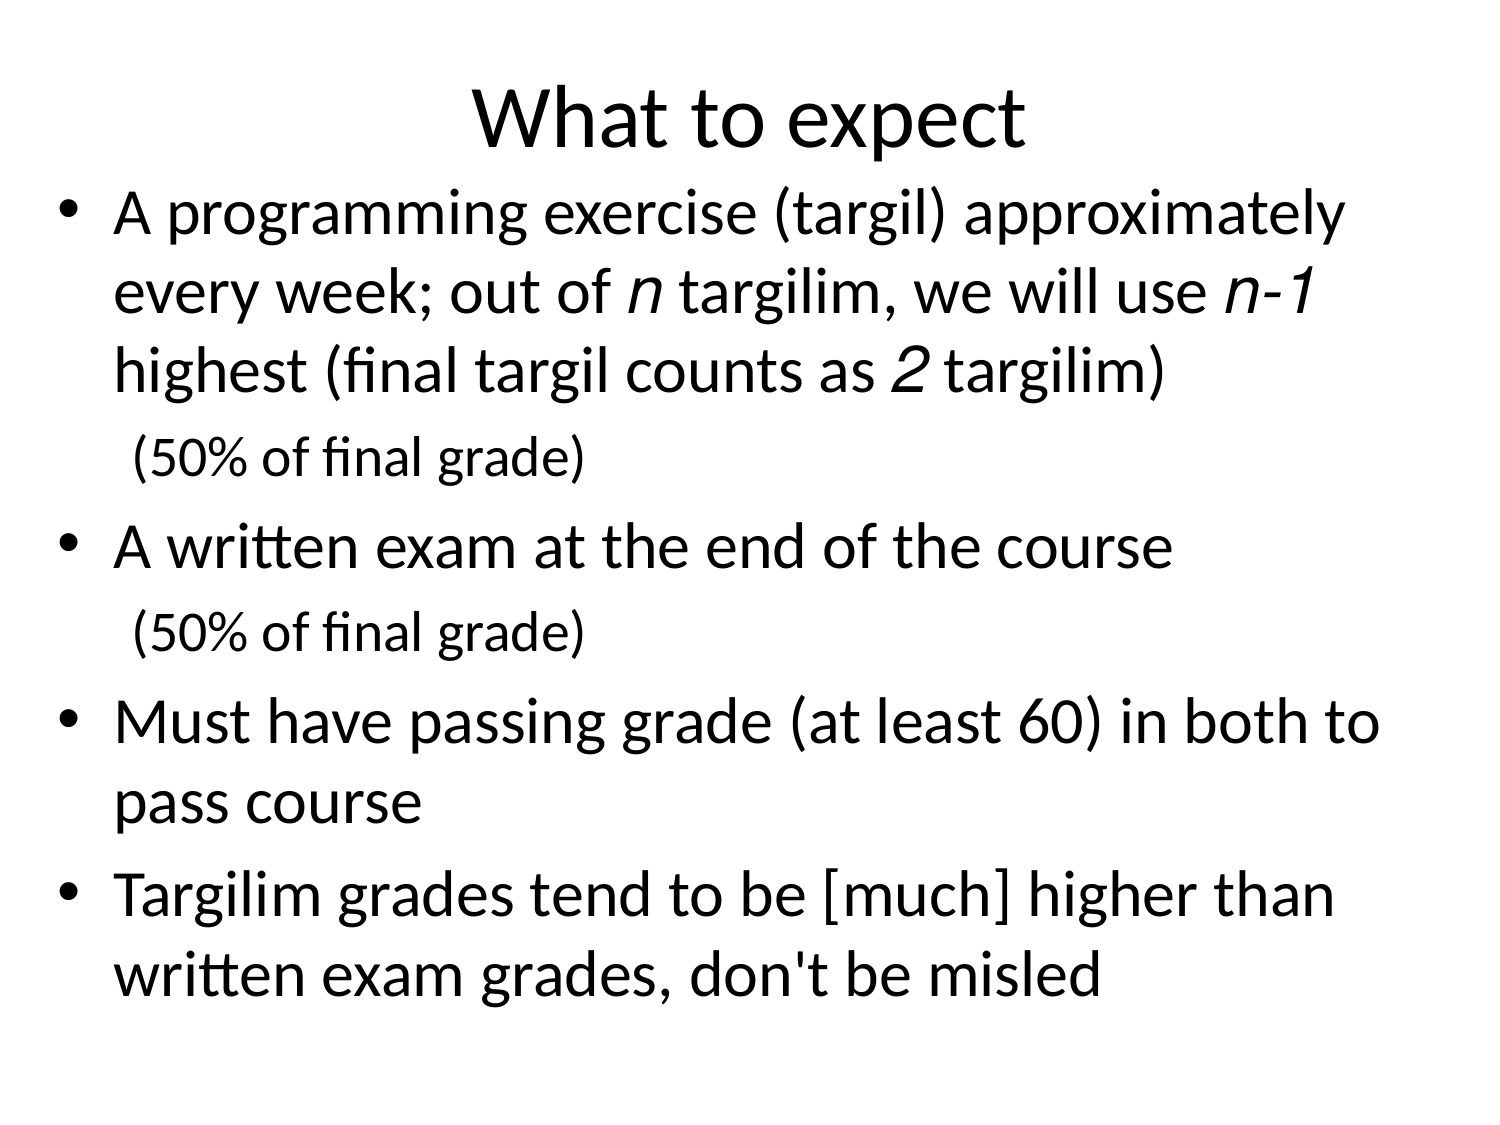

# What to expect
A programming exercise (targil) approximately every week; out of n targilim, we will use n-1 highest (final targil counts as 2 targilim)
(50% of final grade)
A written exam at the end of the course
(50% of final grade)
Must have passing grade (at least 60) in both to pass course
Targilim grades tend to be [much] higher than written exam grades, don't be misled
30